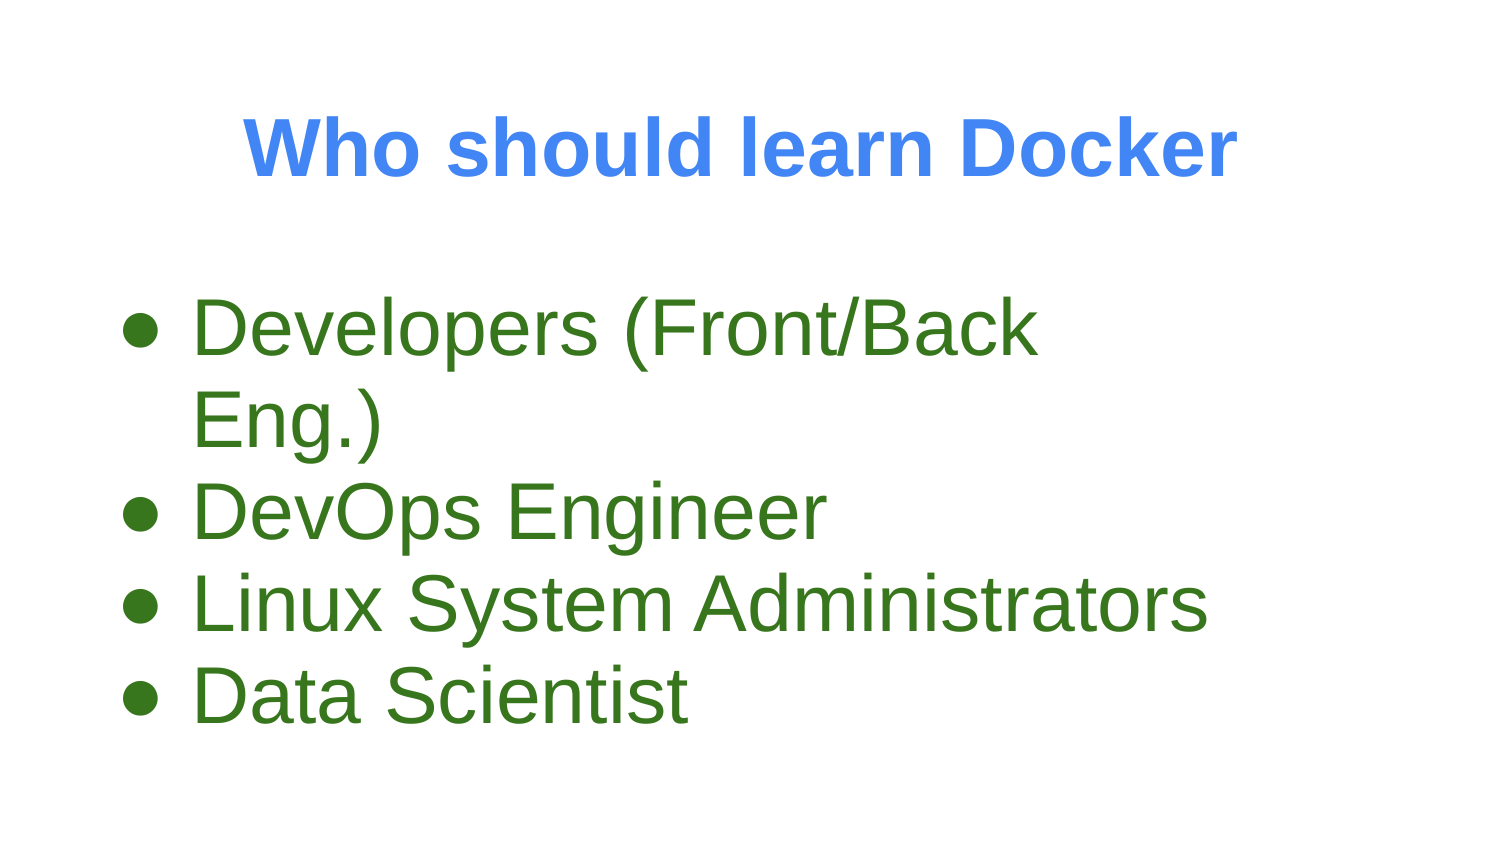

# Who should learn Docker
Developers (Front/Back Eng.)
DevOps Engineer
Linux System Administrators
Data Scientist